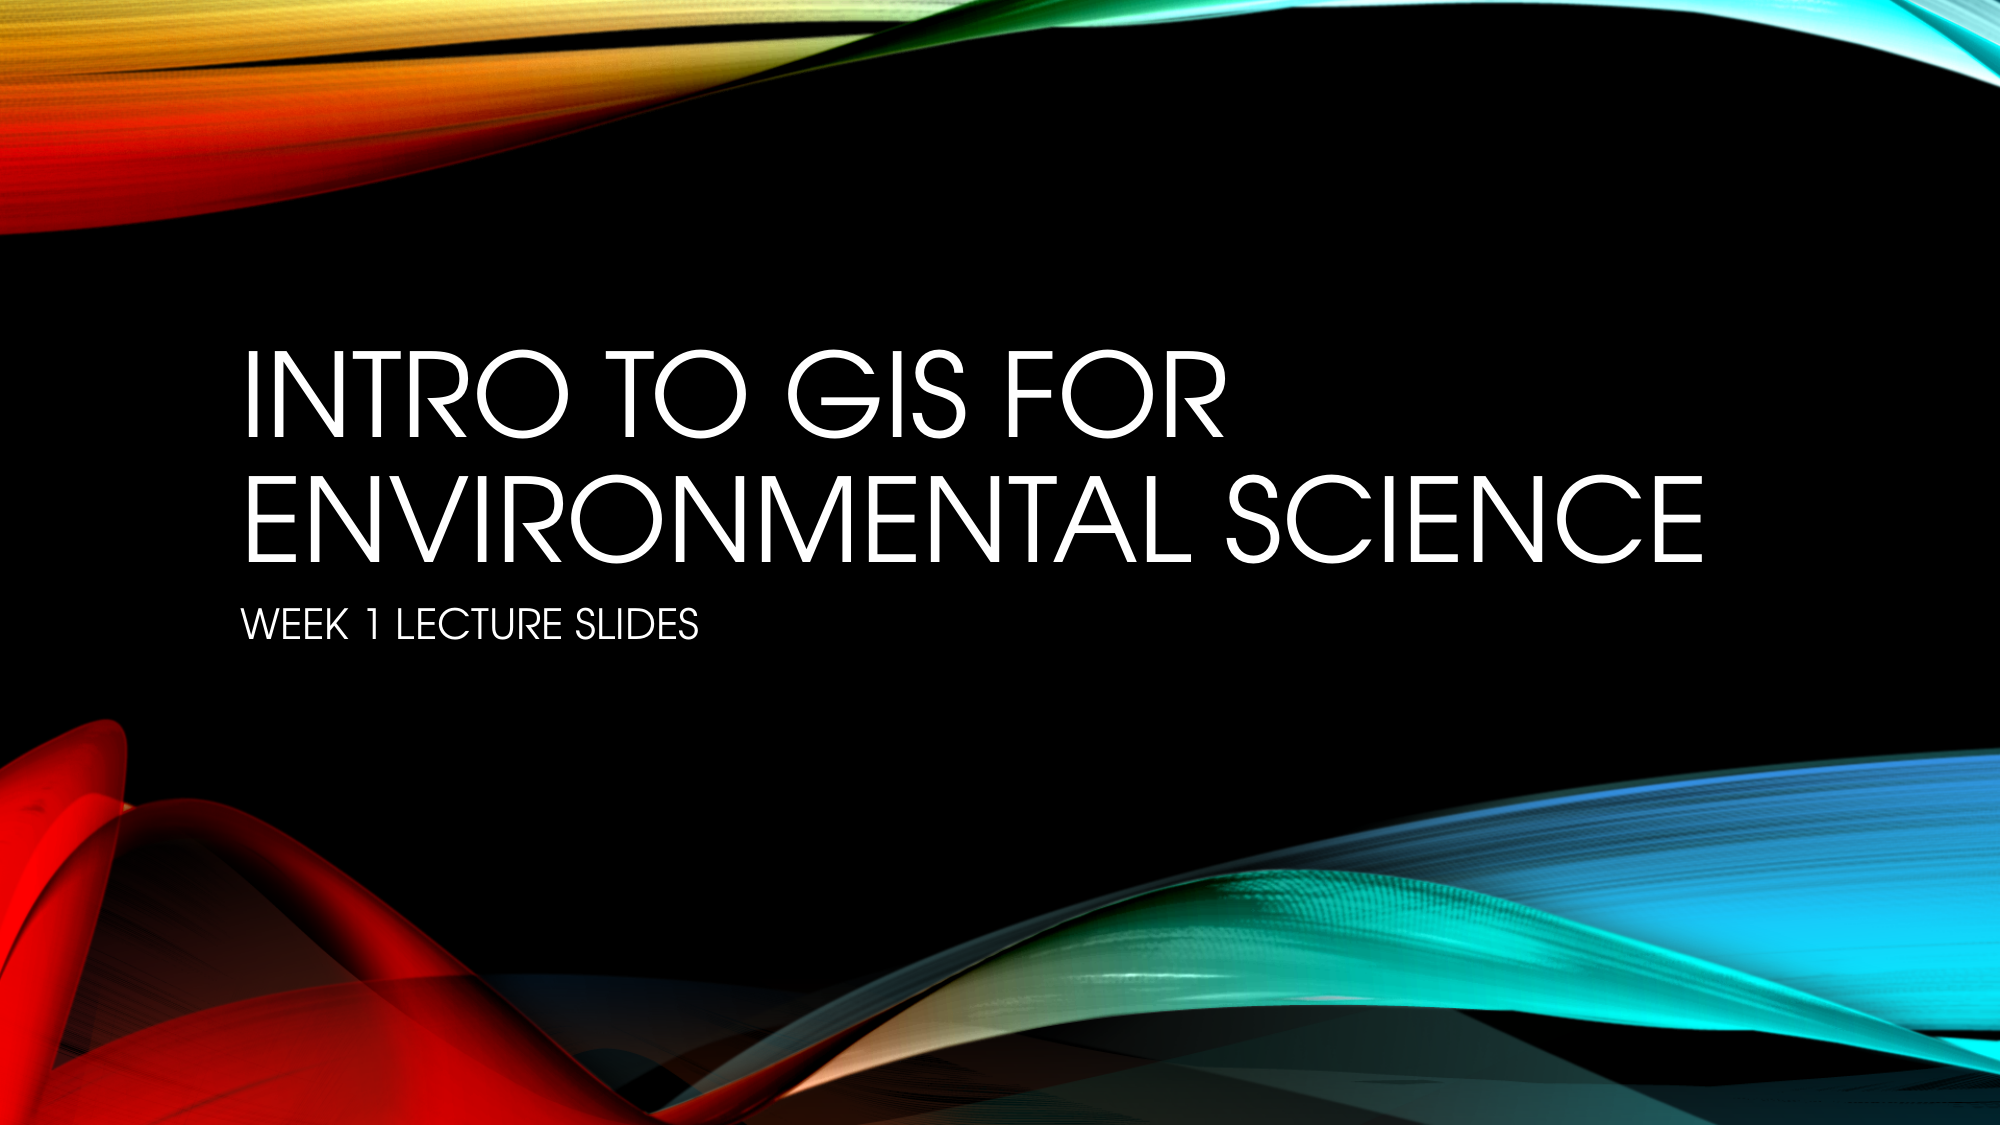

# INTRO TO GIS FOR ENVIRONMENTAL SCIENCE
WEEK 1 LECTURE SLIDES